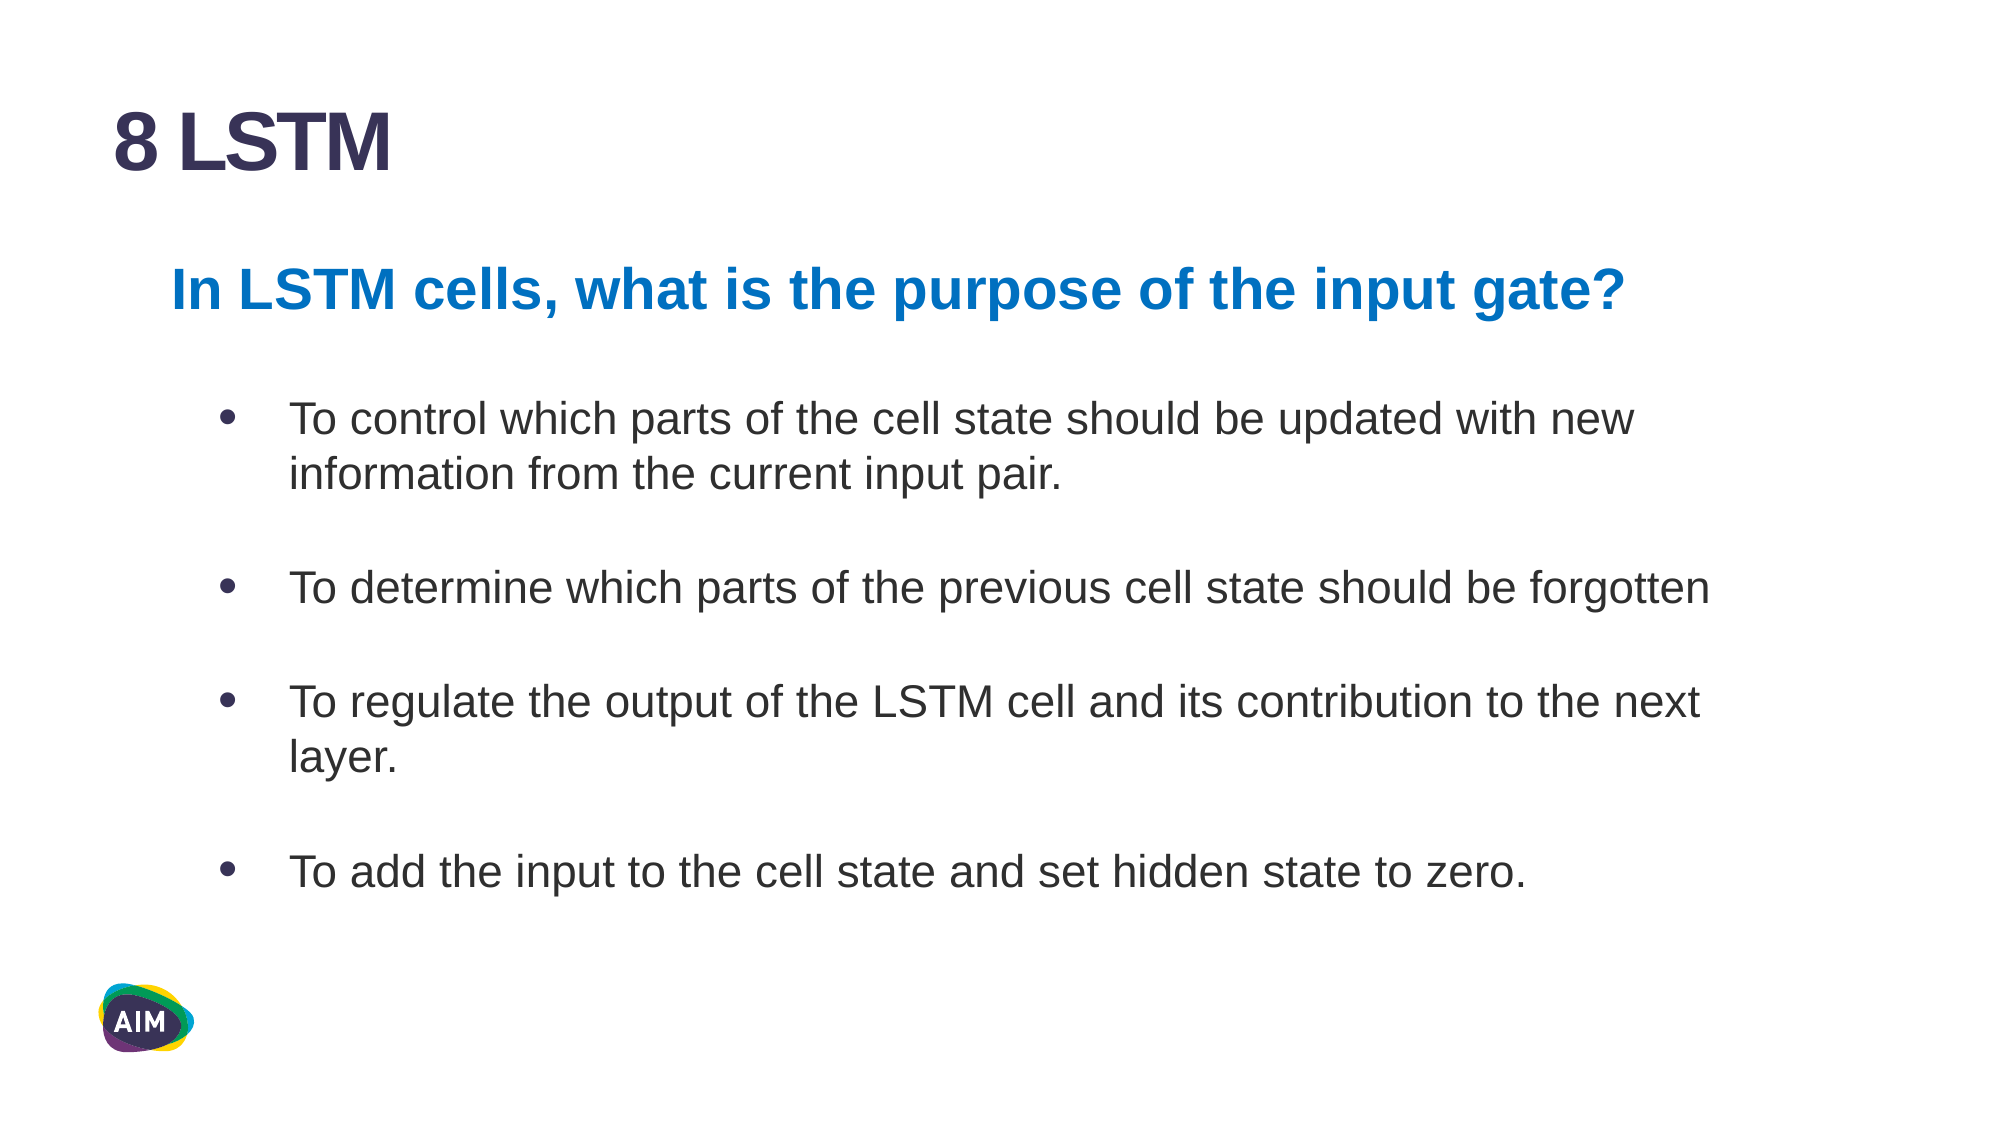

# 8 LSTM
In LSTM cells, what is the purpose of the input gate?
To control which parts of the cell state should be updated with new information from the current input pair.
To determine which parts of the previous cell state should be forgotten
To regulate the output of the LSTM cell and its contribution to the next layer.
To add the input to the cell state and set hidden state to zero.